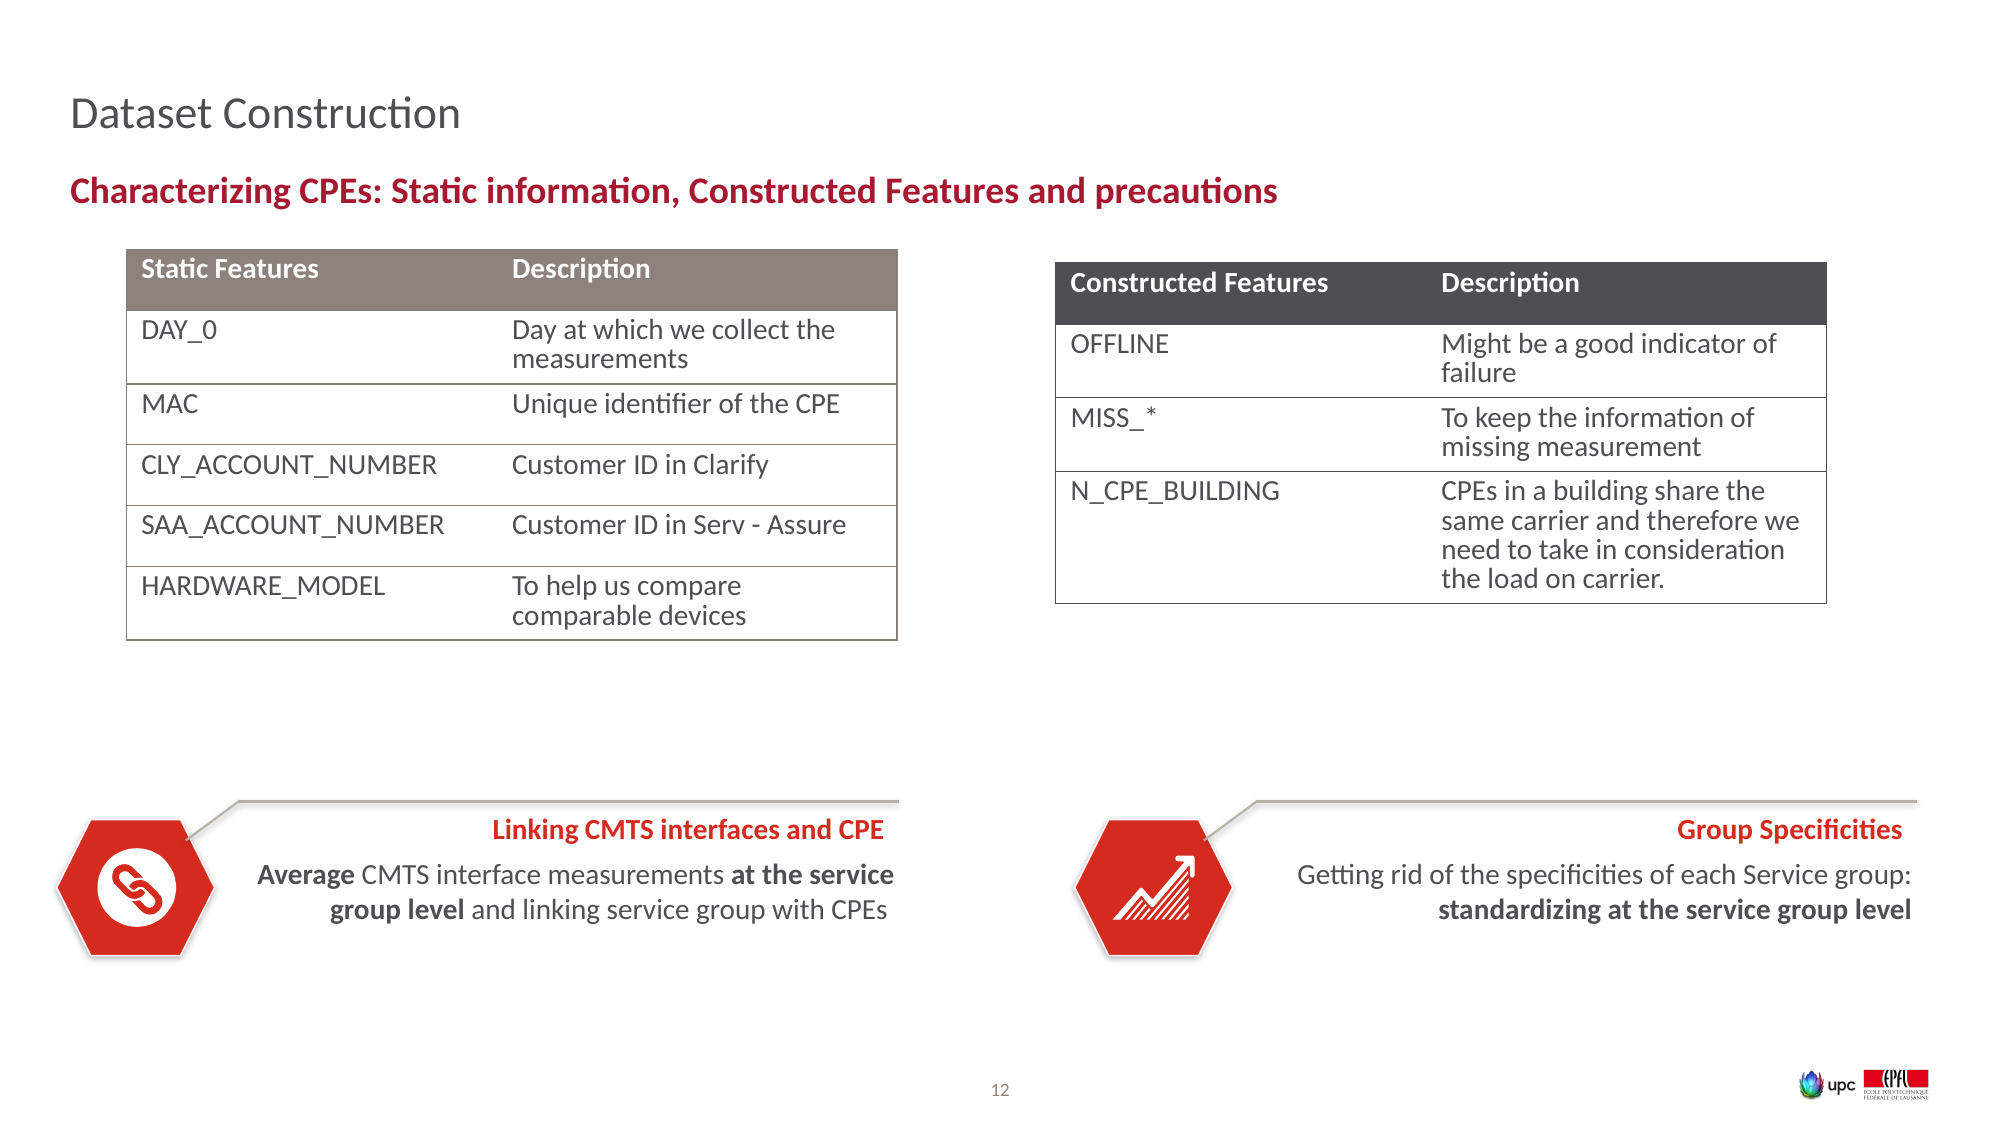

# Dataset Construction
Characterizing CPEs: Static information, Constructed Features and precautions
| Static Features | Description |
| --- | --- |
| DAY\_0 | Day at which we collect the measurements |
| MAC | Unique identifier of the CPE |
| CLY\_ACCOUNT\_NUMBER | Customer ID in Clarify |
| SAA\_ACCOUNT\_NUMBER | Customer ID in Serv - Assure |
| HARDWARE\_MODEL | To help us compare comparable devices |
| Constructed Features | Description |
| --- | --- |
| OFFLINE | Might be a good indicator of failure |
| MISS\_\* | To keep the information of missing measurement |
| N\_CPE\_BUILDING | CPEs in a building share the same carrier and therefore we need to take in consideration the load on carrier. |

Linking CMTS interfaces and CPE
Average CMTS interface measurements at the service group level and linking service group with CPEs
Group Specificities

Getting rid of the specificities of each Service group: standardizing at the service group level